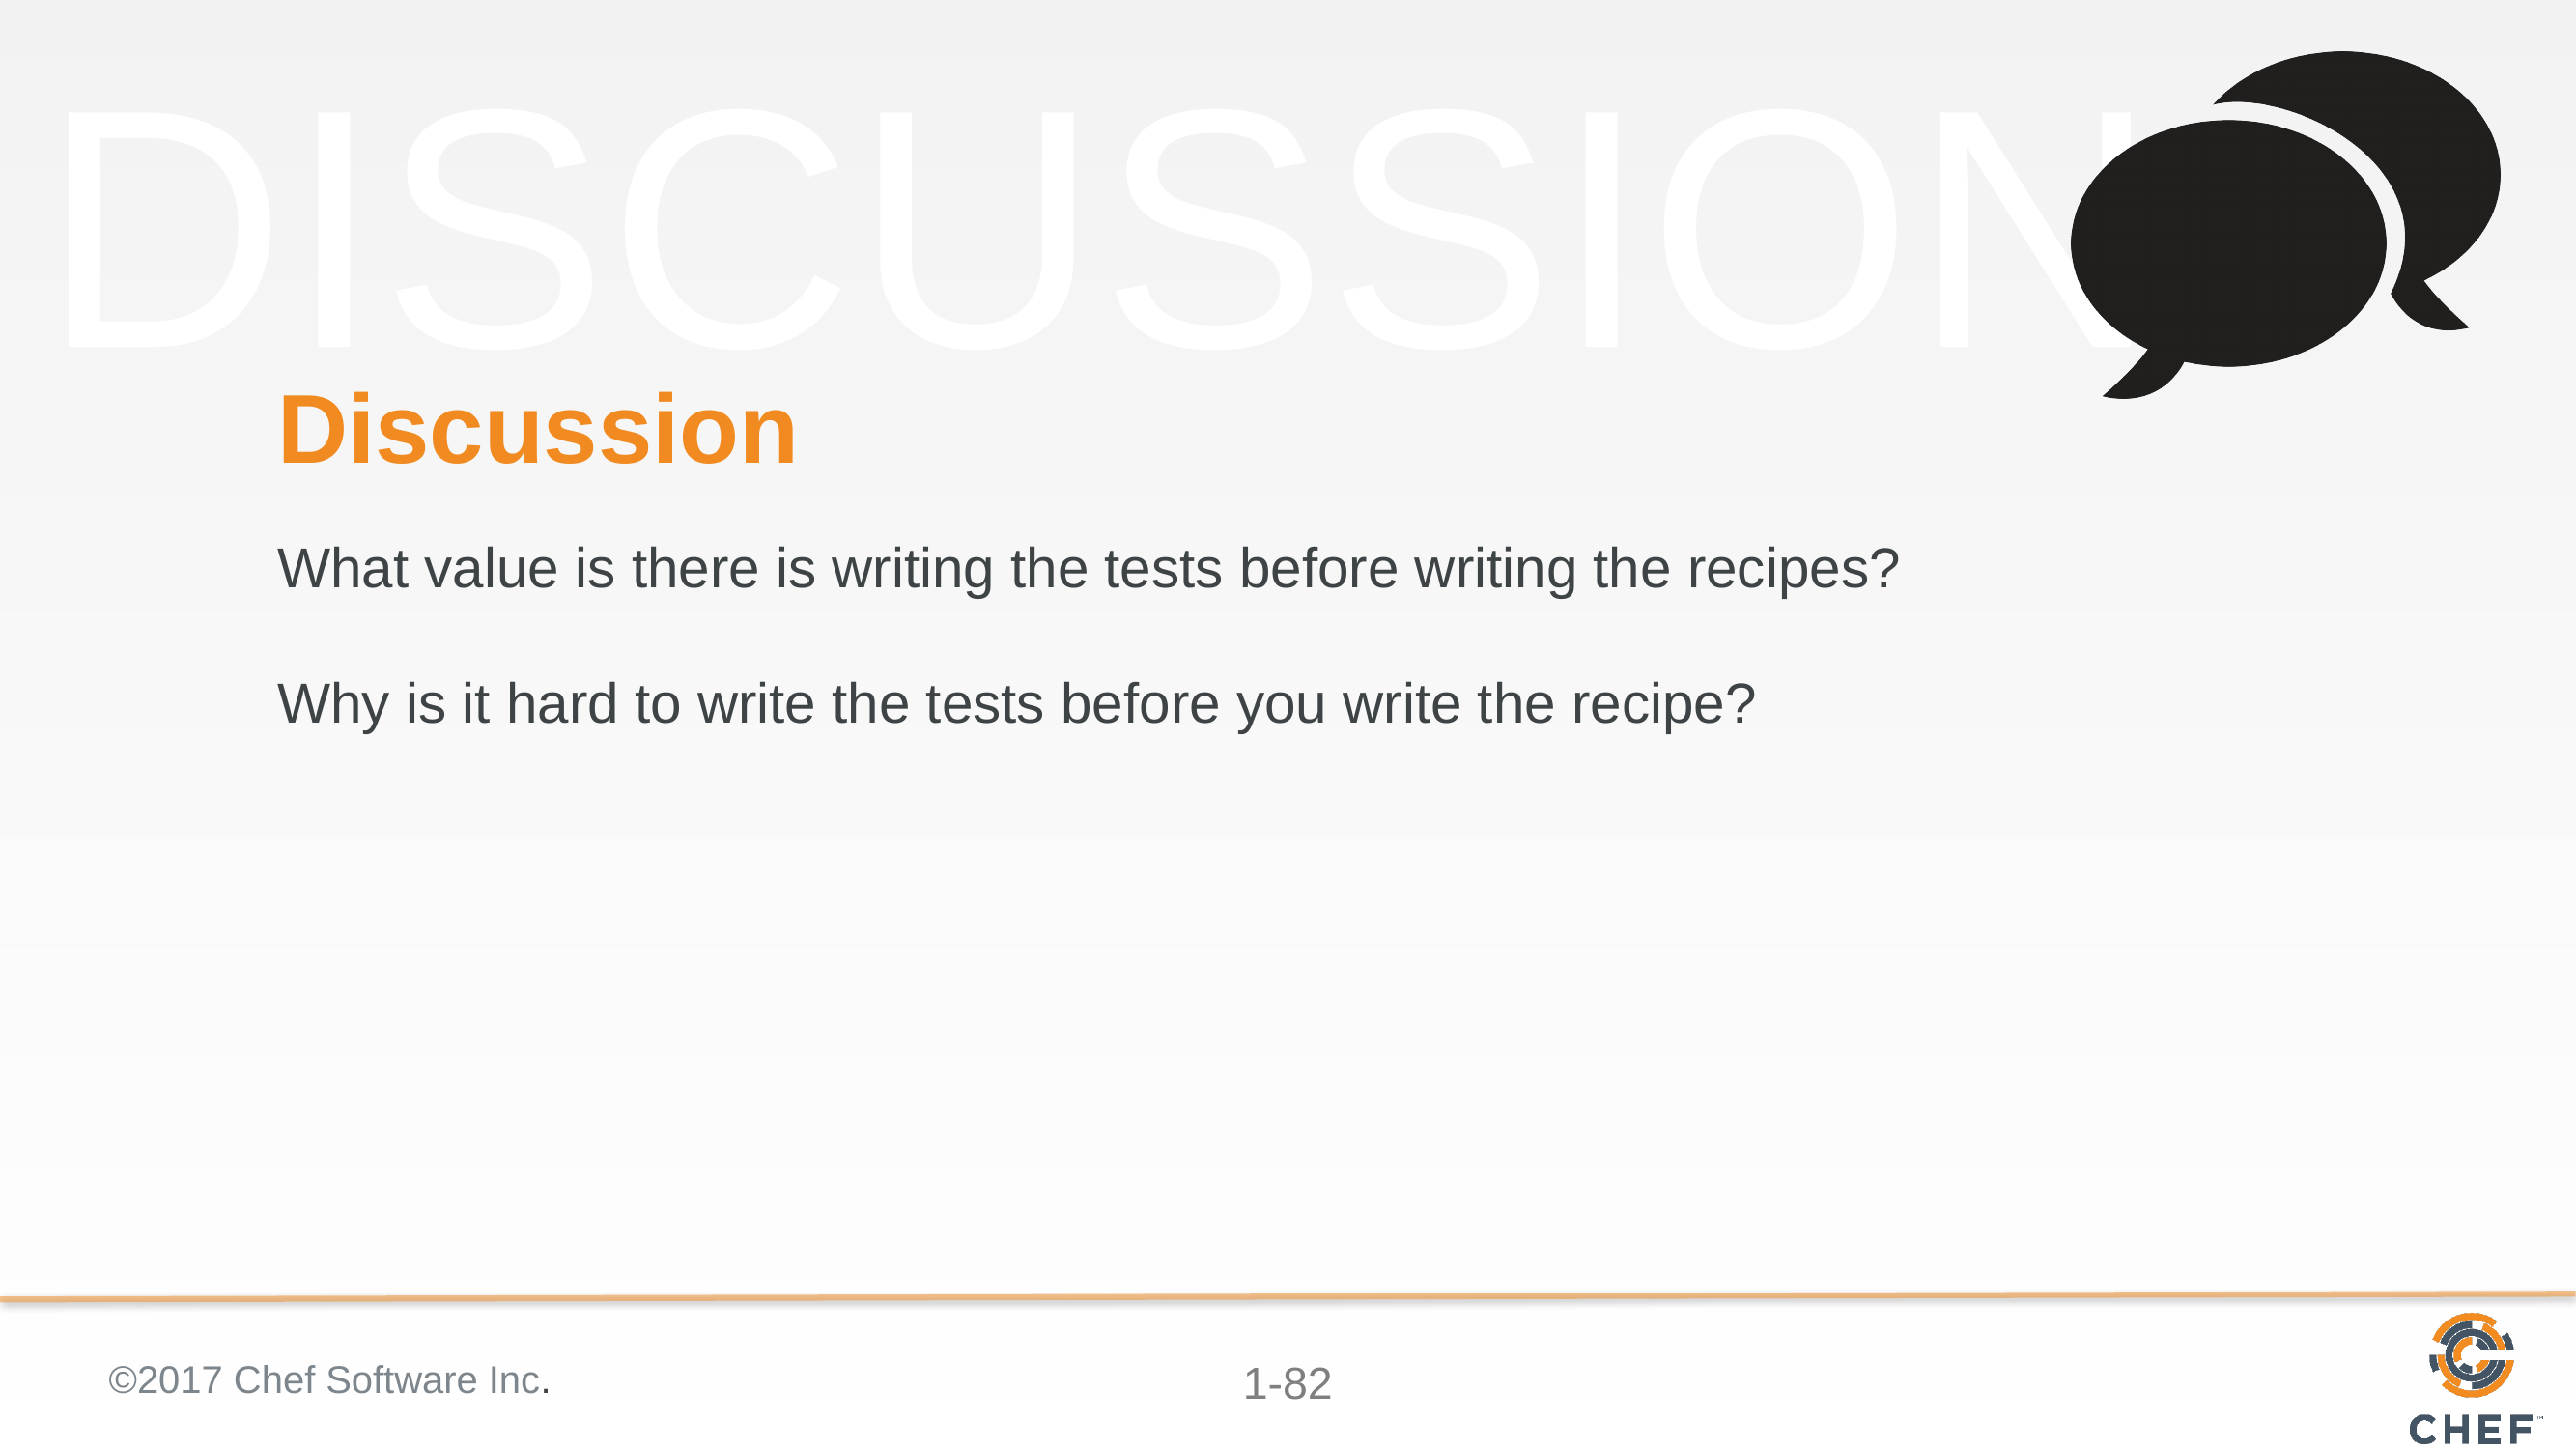

# Discussion
What value is there is writing the tests before writing the recipes?

Why is it hard to write the tests before you write the recipe?